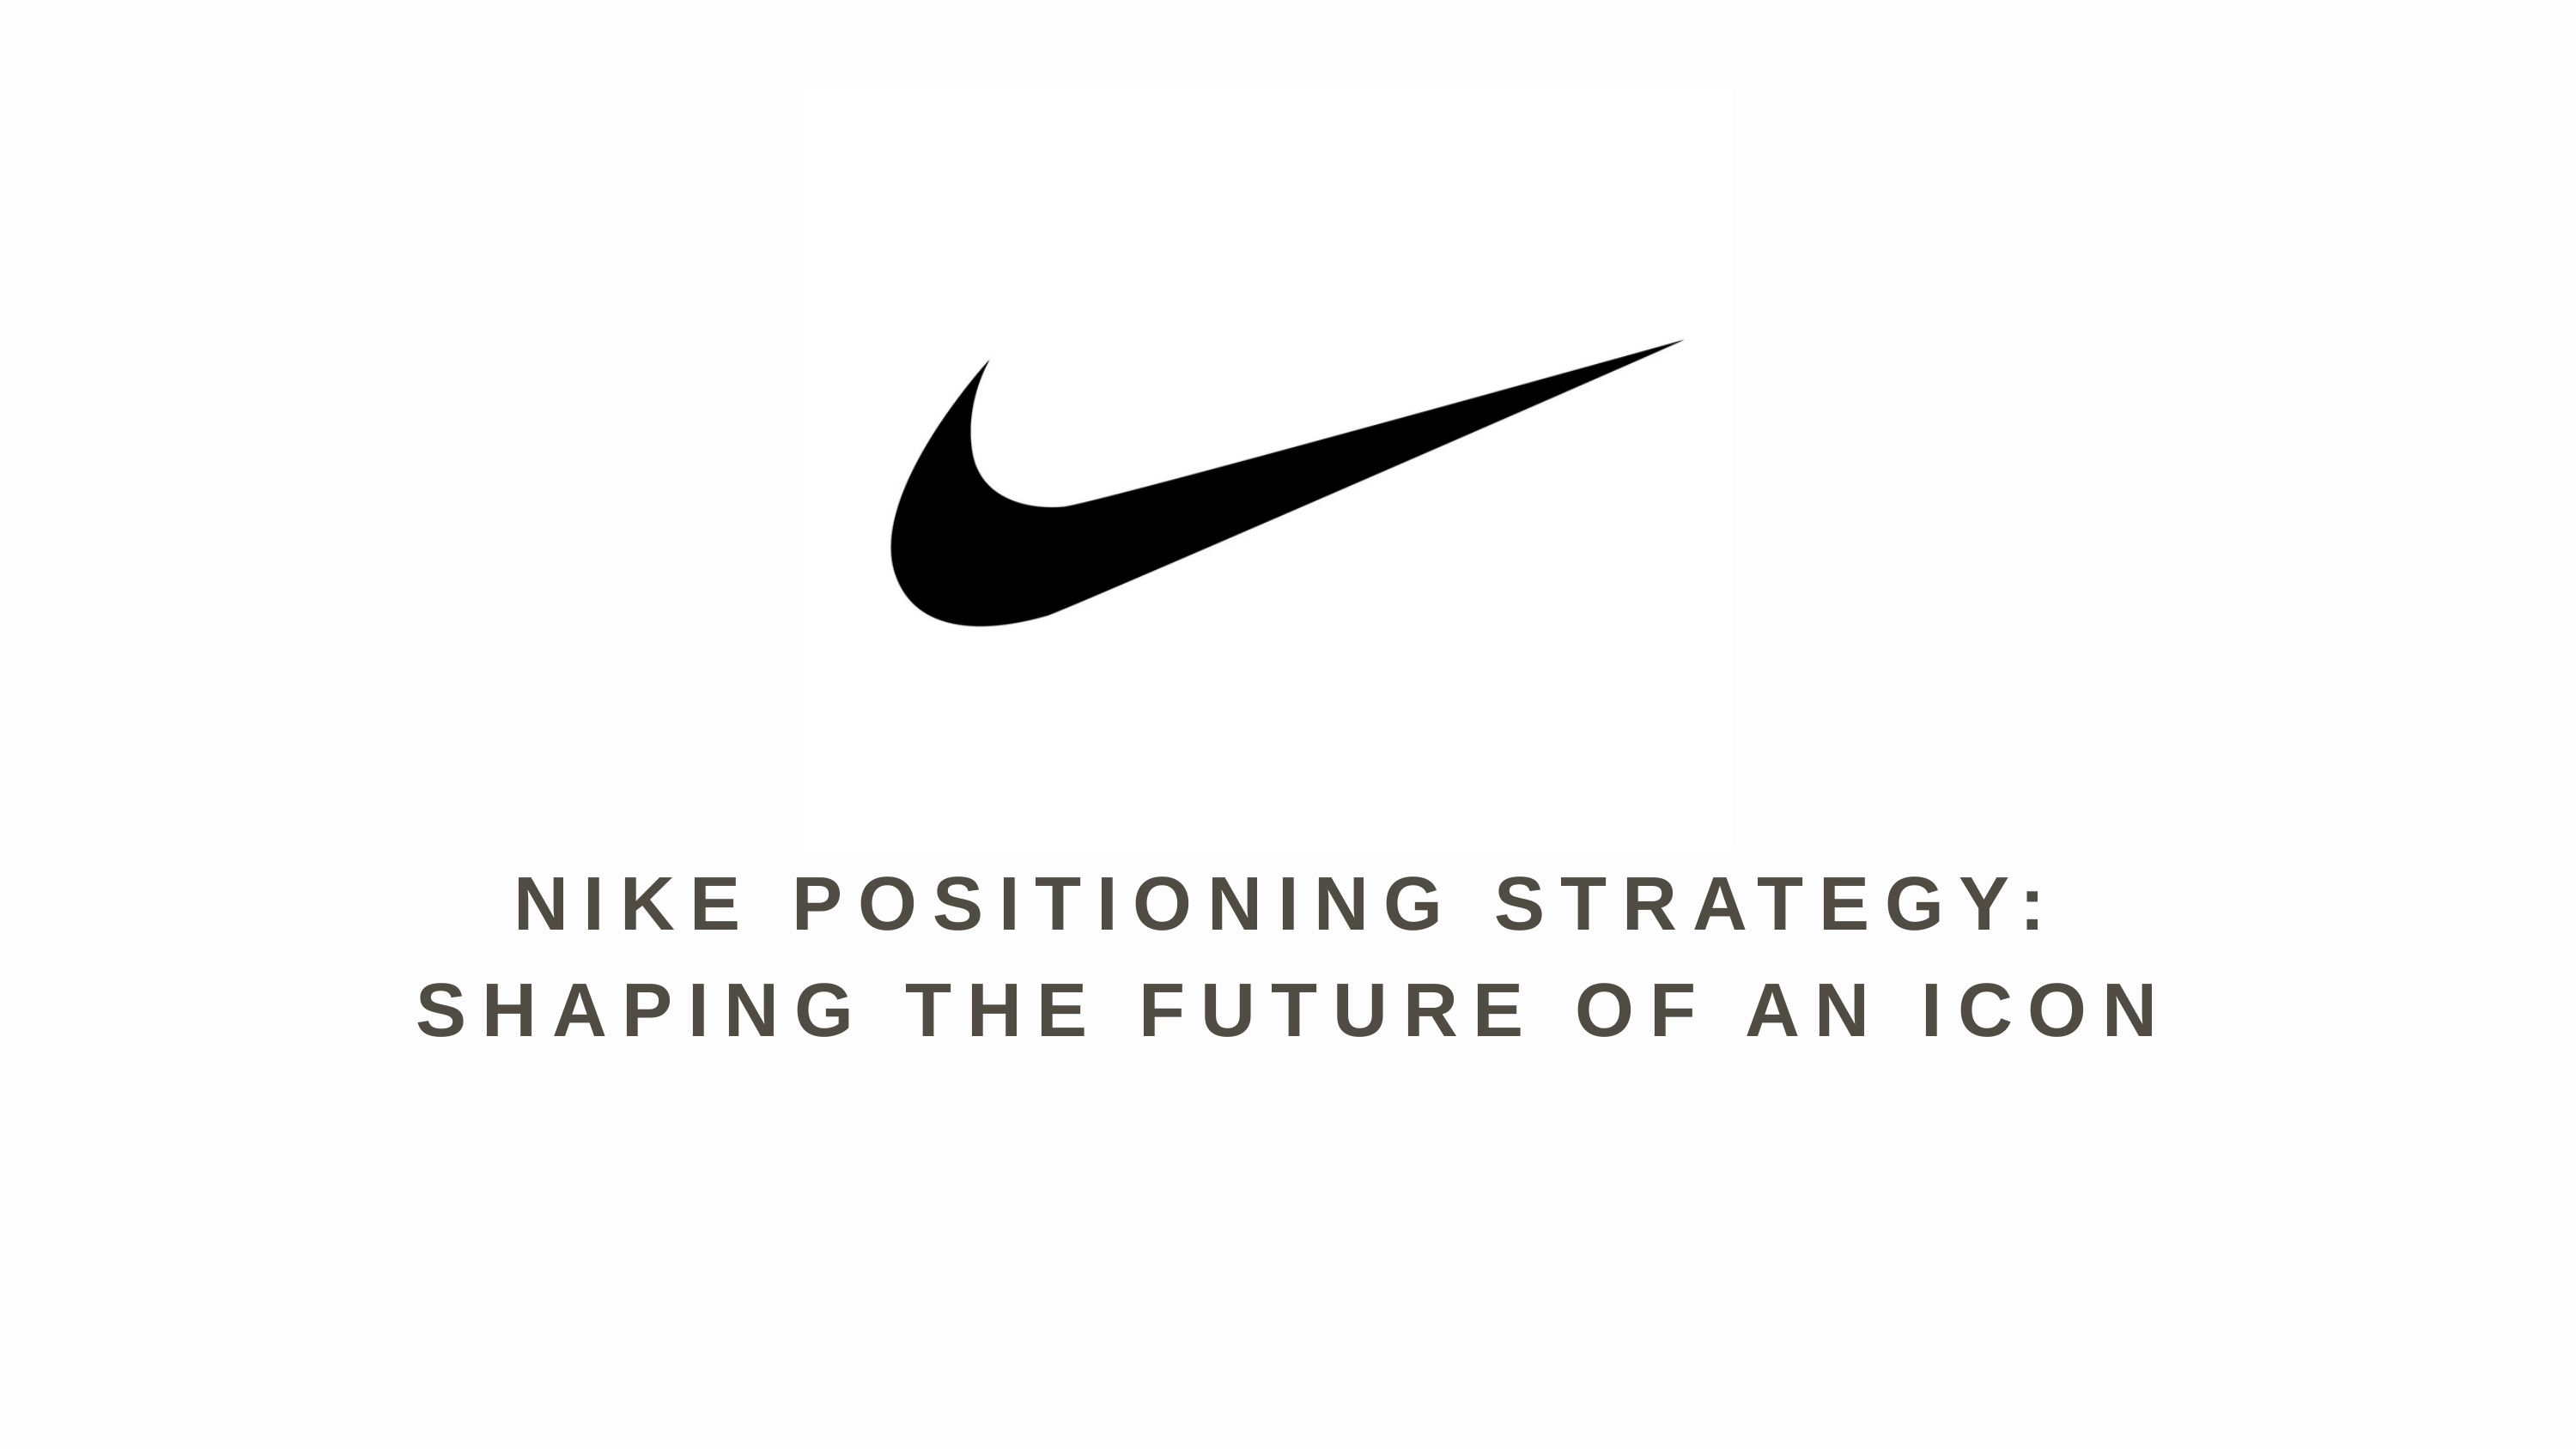

NIKE POSITIONING STRATEGY: SHAPING THE FUTURE OF AN ICON